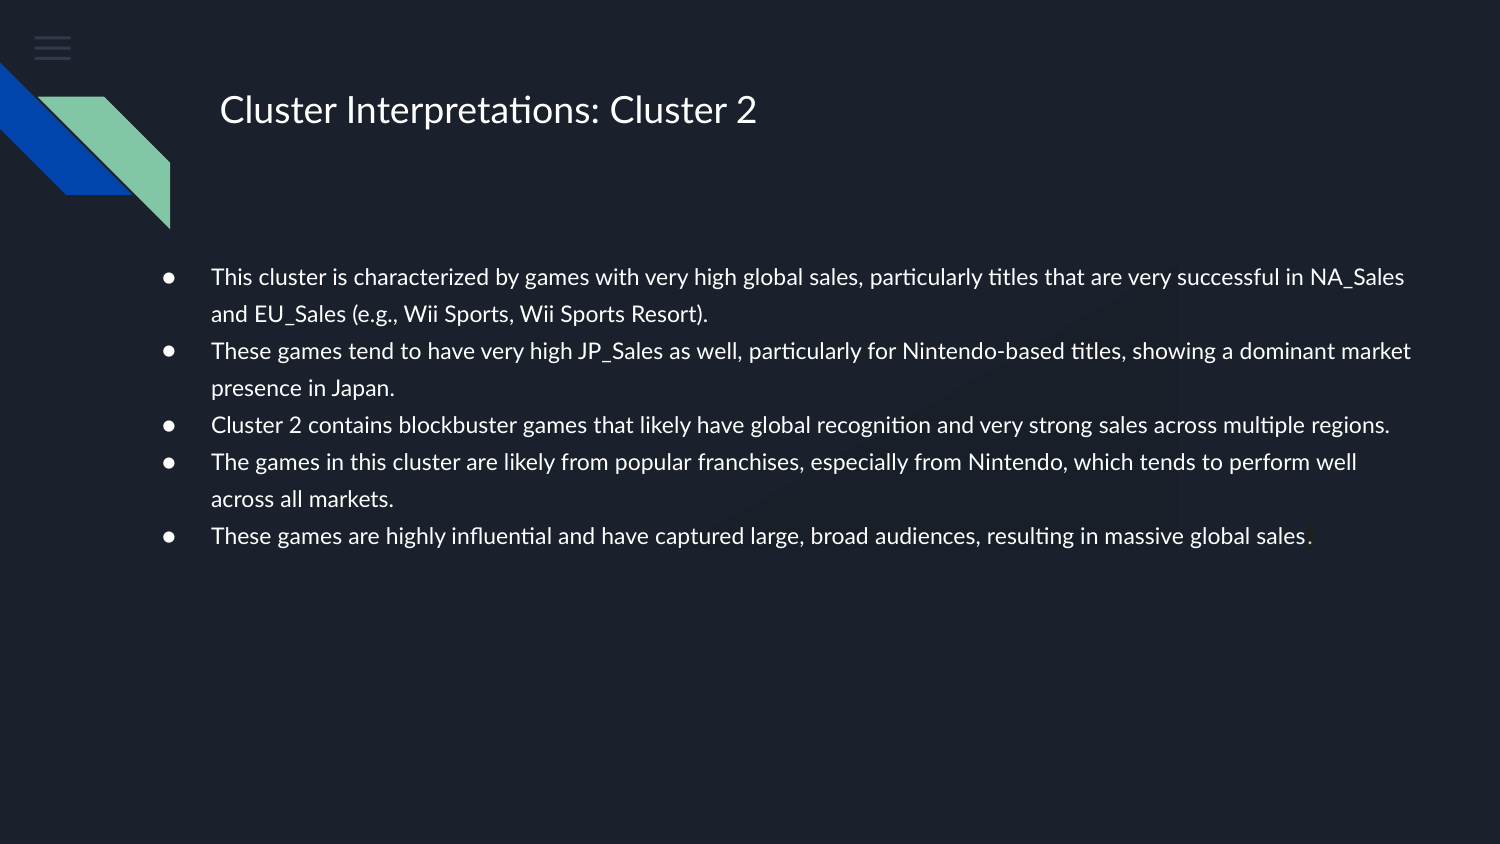

Cluster Interpretations: Cluster 2

This cluster is characterized by games with very high global sales, particularly titles that are very successful in NA_Sales and EU_Sales (e.g., Wii Sports, Wii Sports Resort).
These games tend to have very high JP_Sales as well, particularly for Nintendo-based titles, showing a dominant market presence in Japan.
Cluster 2 contains blockbuster games that likely have global recognition and very strong sales across multiple regions.
The games in this cluster are likely from popular franchises, especially from Nintendo, which tends to perform well across all markets.
These games are highly influential and have captured large, broad audiences, resulting in massive global sales.